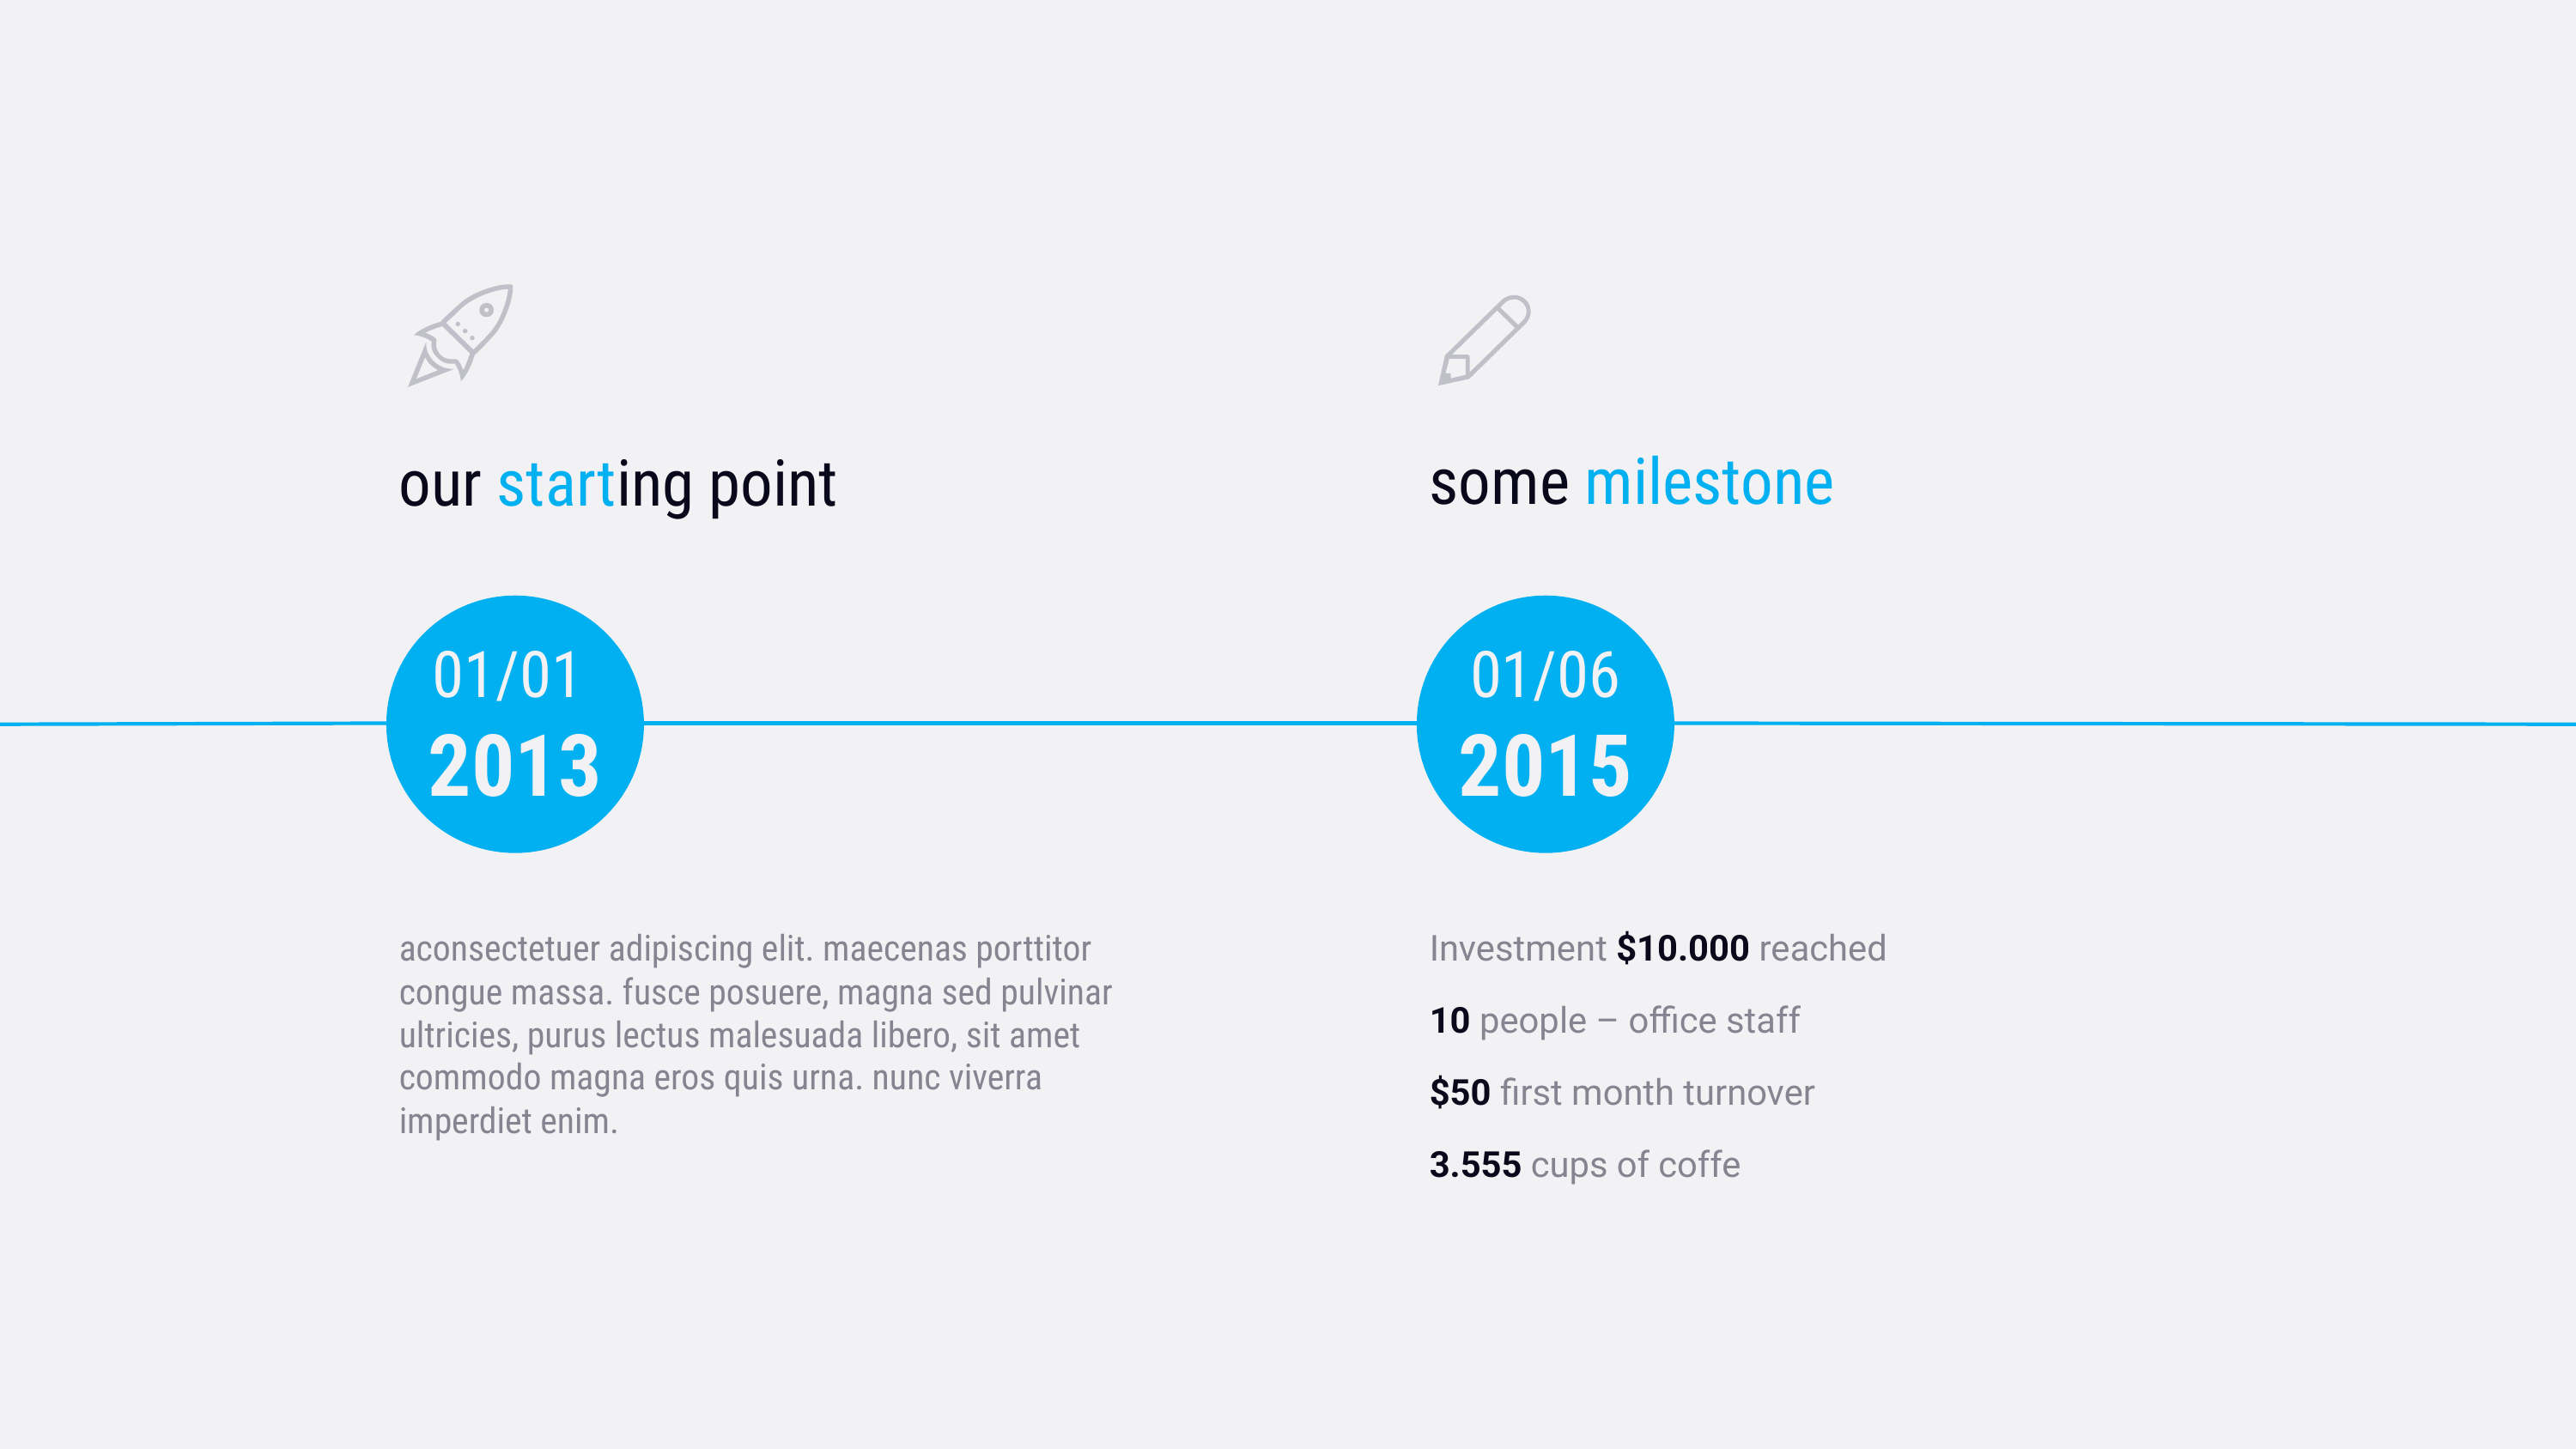

some milestone
our starting point

01/01
2013
01/06
2015
aconsectetuer adipiscing elit. maecenas porttitor congue massa. fusce posuere, magna sed pulvinar ultricies, purus lectus malesuada libero, sit amet commodo magna eros quis urna. nunc viverra imperdiet enim.
Investment $10.000 reached
10 people – office staff
$50 first month turnover
3.555 cups of coffe